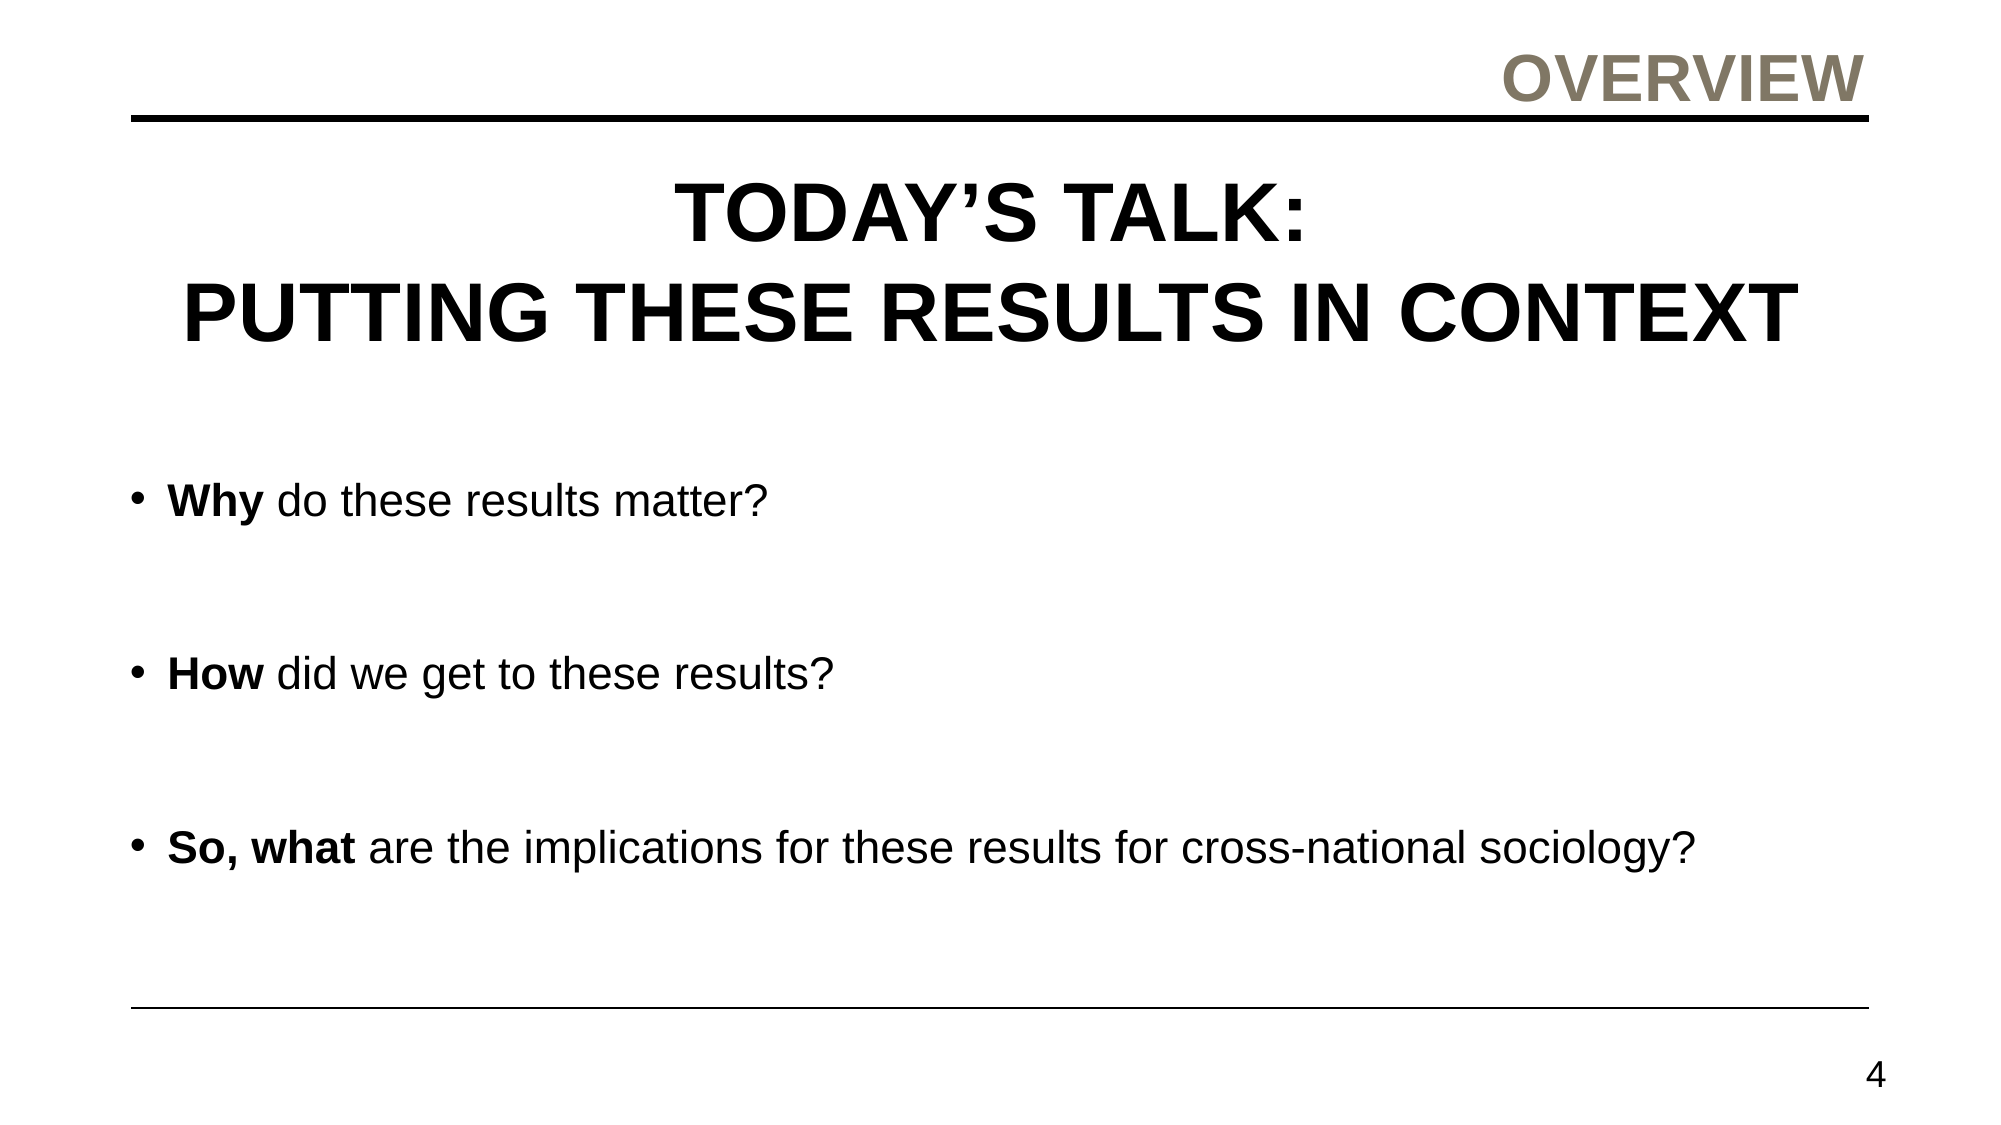

Overview
Today’s talk:
Putting these results in Context

Why do these results matter?

How did we get to these results?

So, what are the implications for these results for cross-national sociology?

4